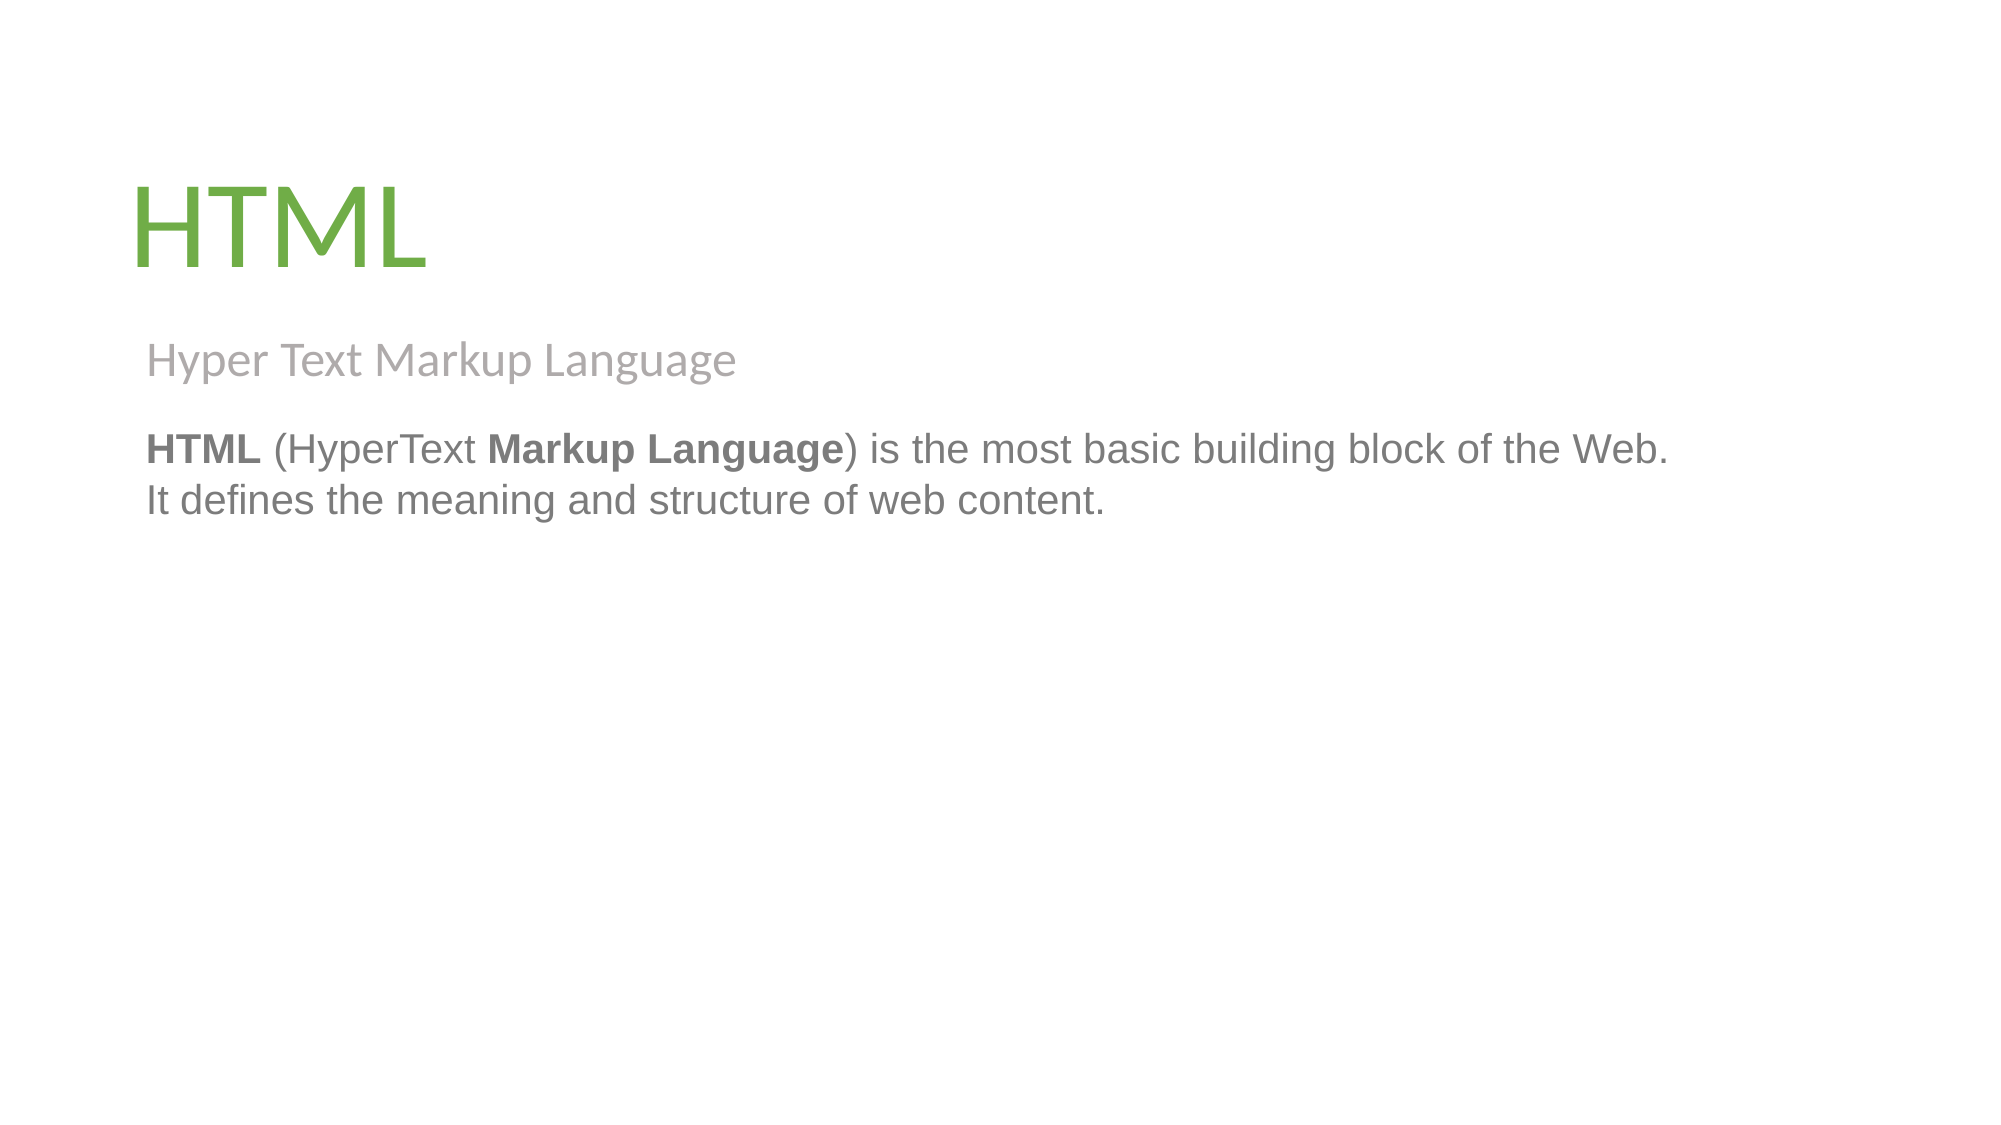

HTML

Hyper Text Markup Language

HTML (HyperText Markup Language) is the most basic building block of the Web.
It defines the meaning and structure of web content.